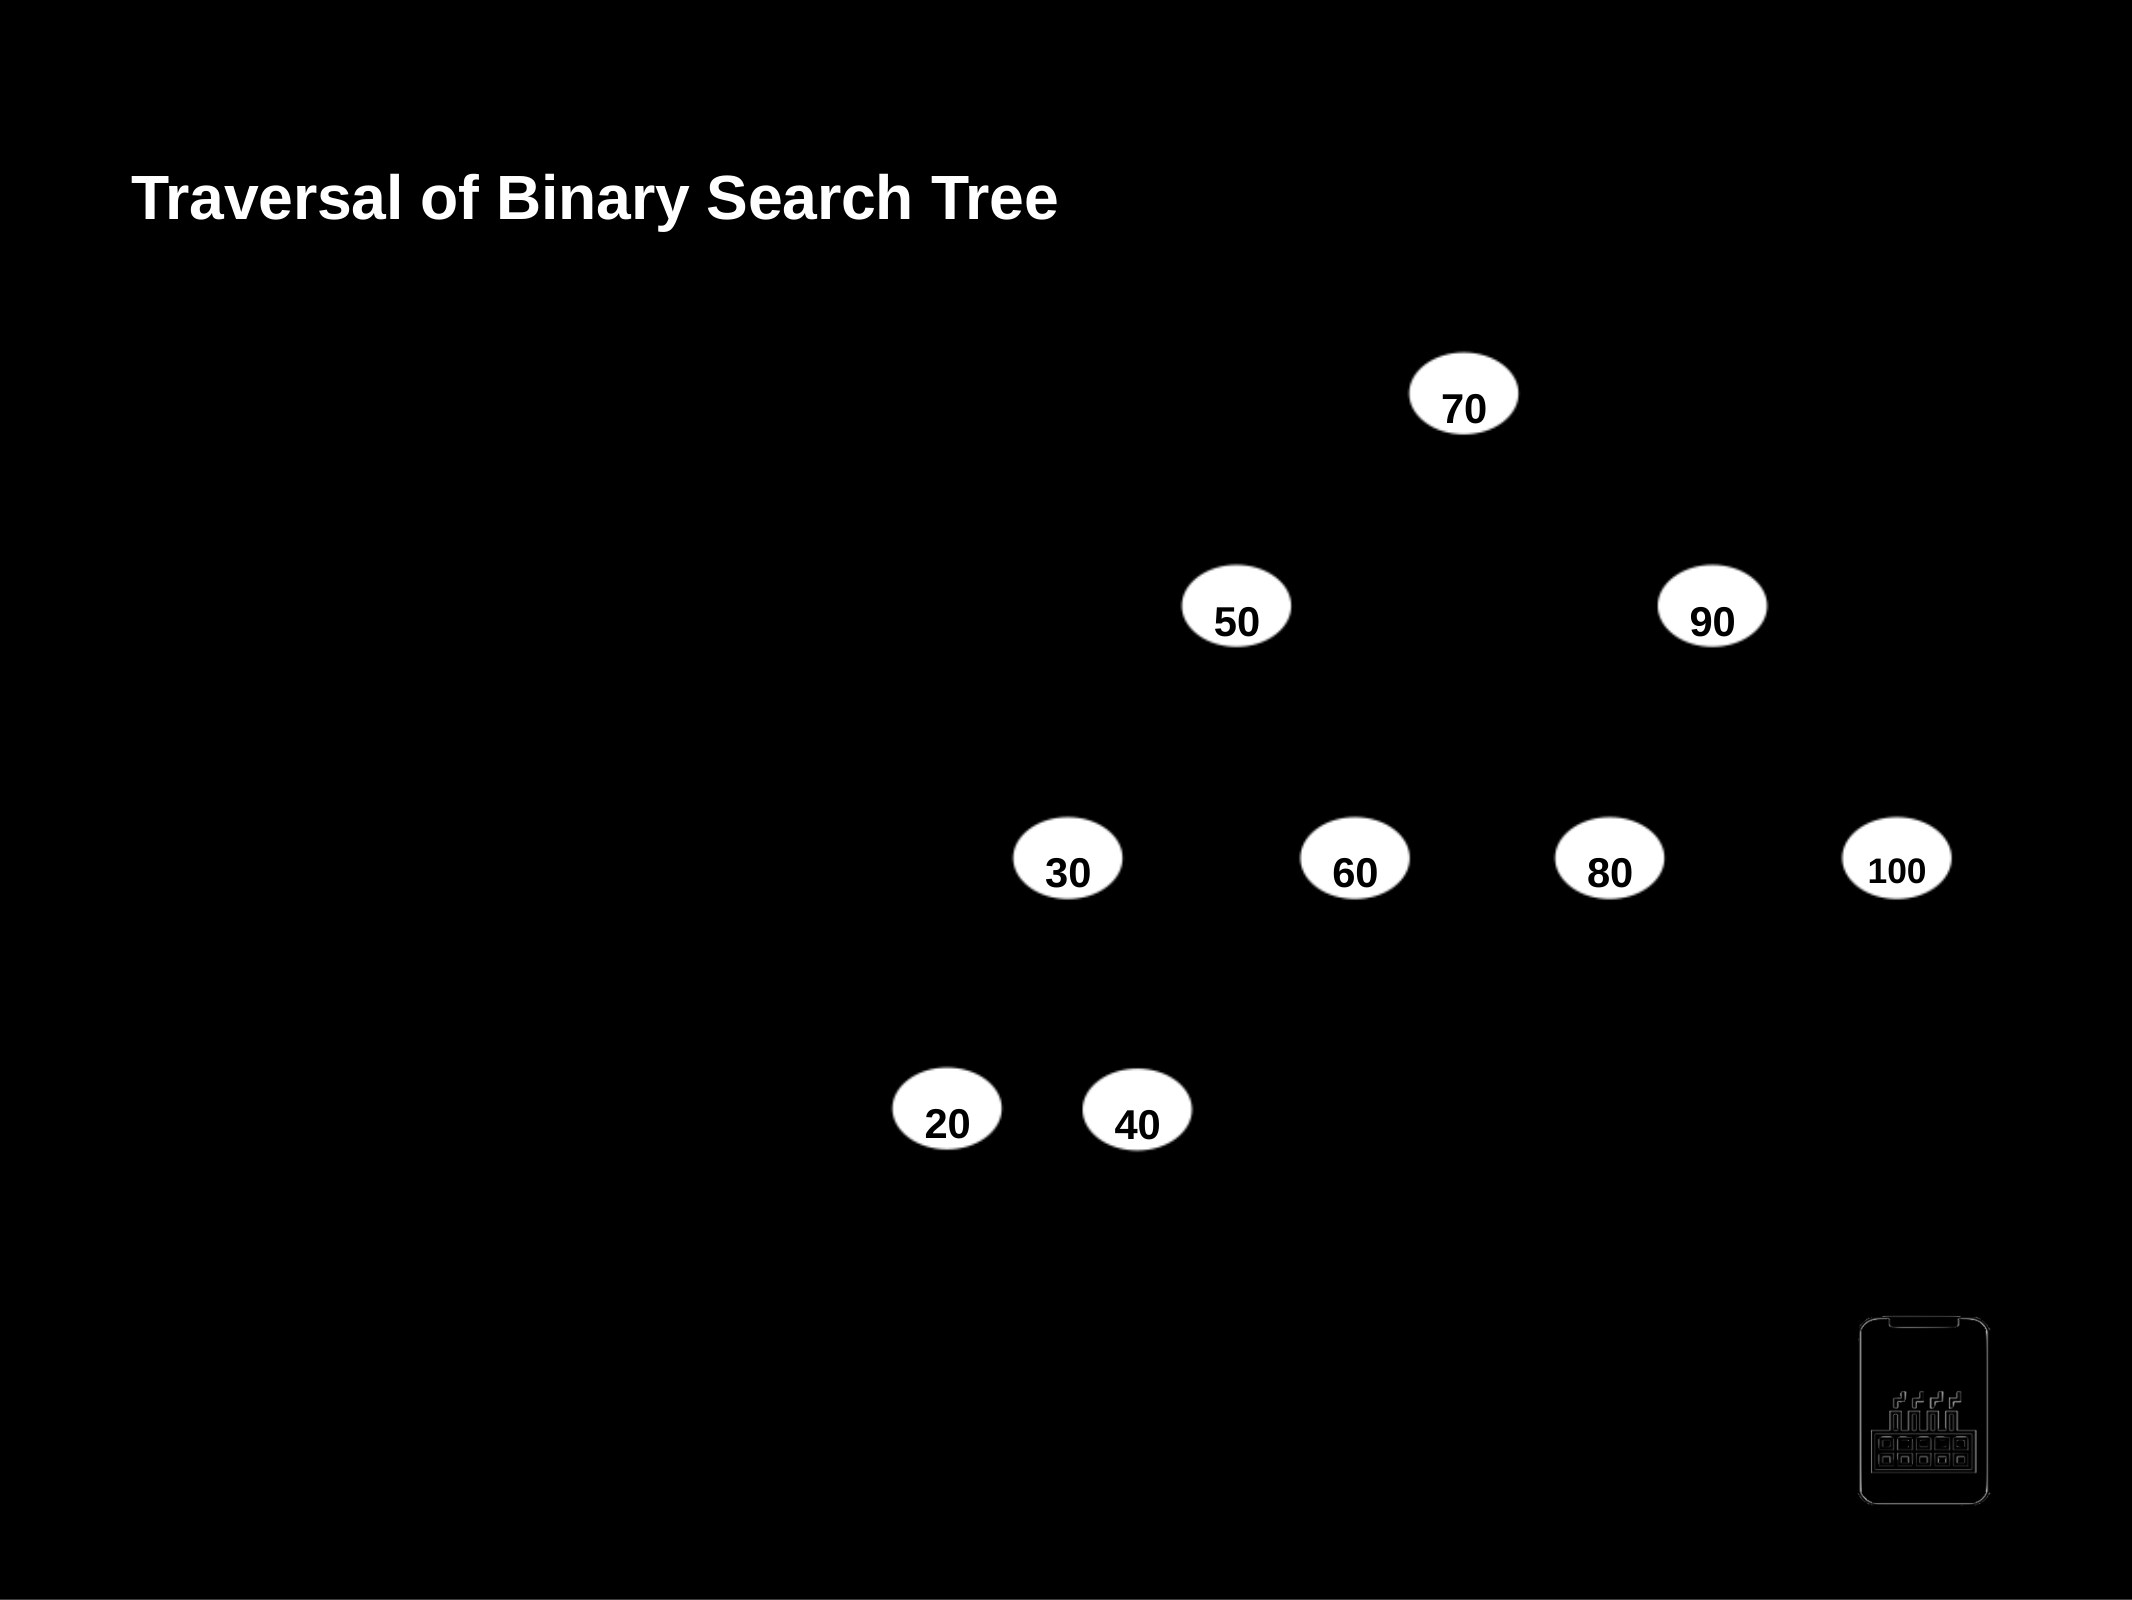

Traversal of Binary Search Tree
Depth ﬁrst search
70
- - -
Preorder traversal Inorder traversal Post order traversal
Breadth ﬁrst search
50
90
-
Level order traversal
30
60
80
100
20
40

AppMillers
www.appmillers.com